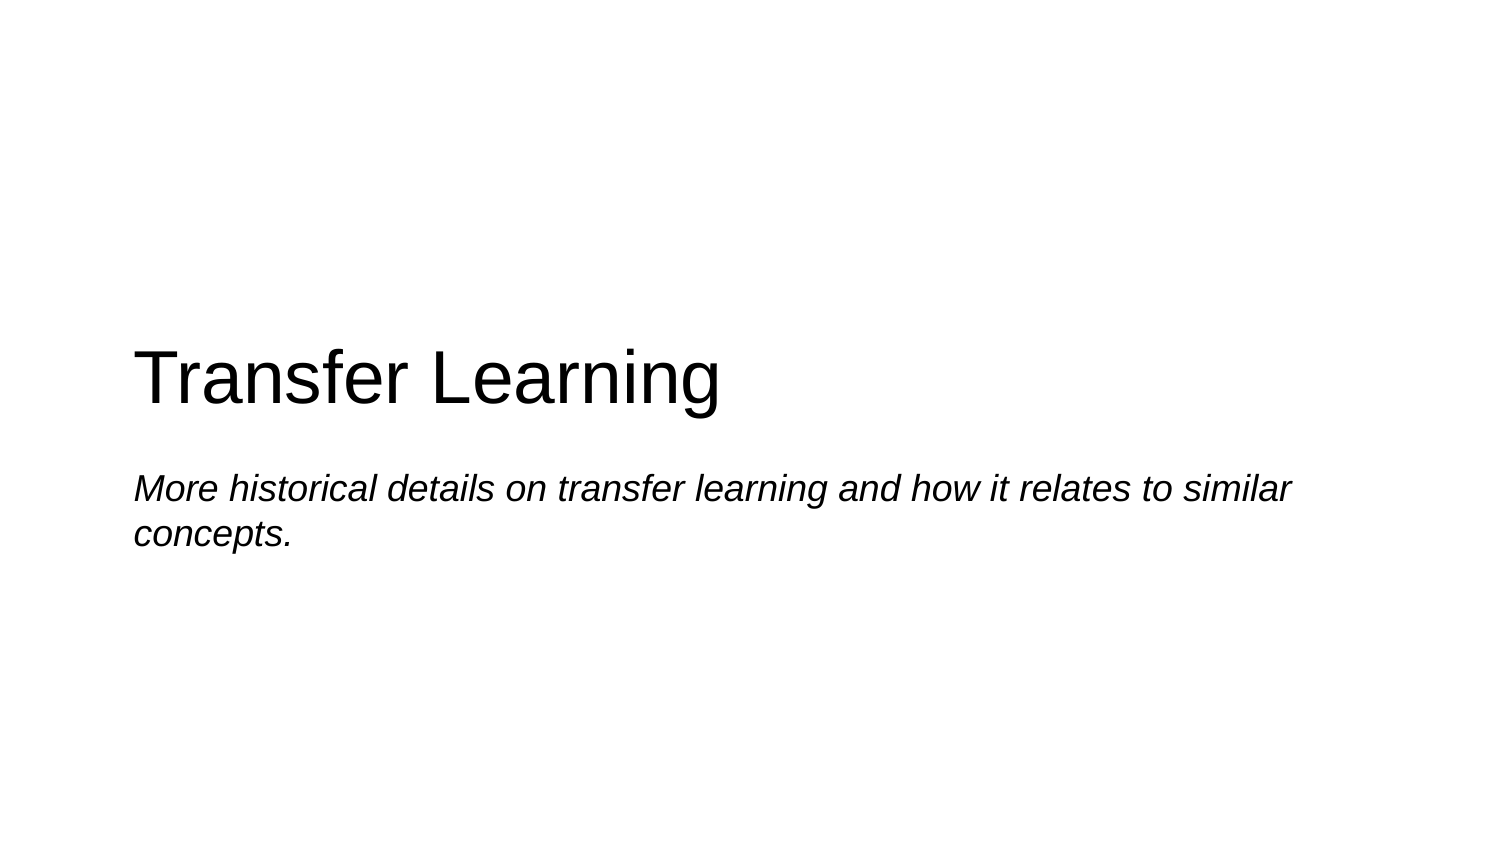

# Transfer Learning

More historical details on transfer learning and how it relates to similar concepts.